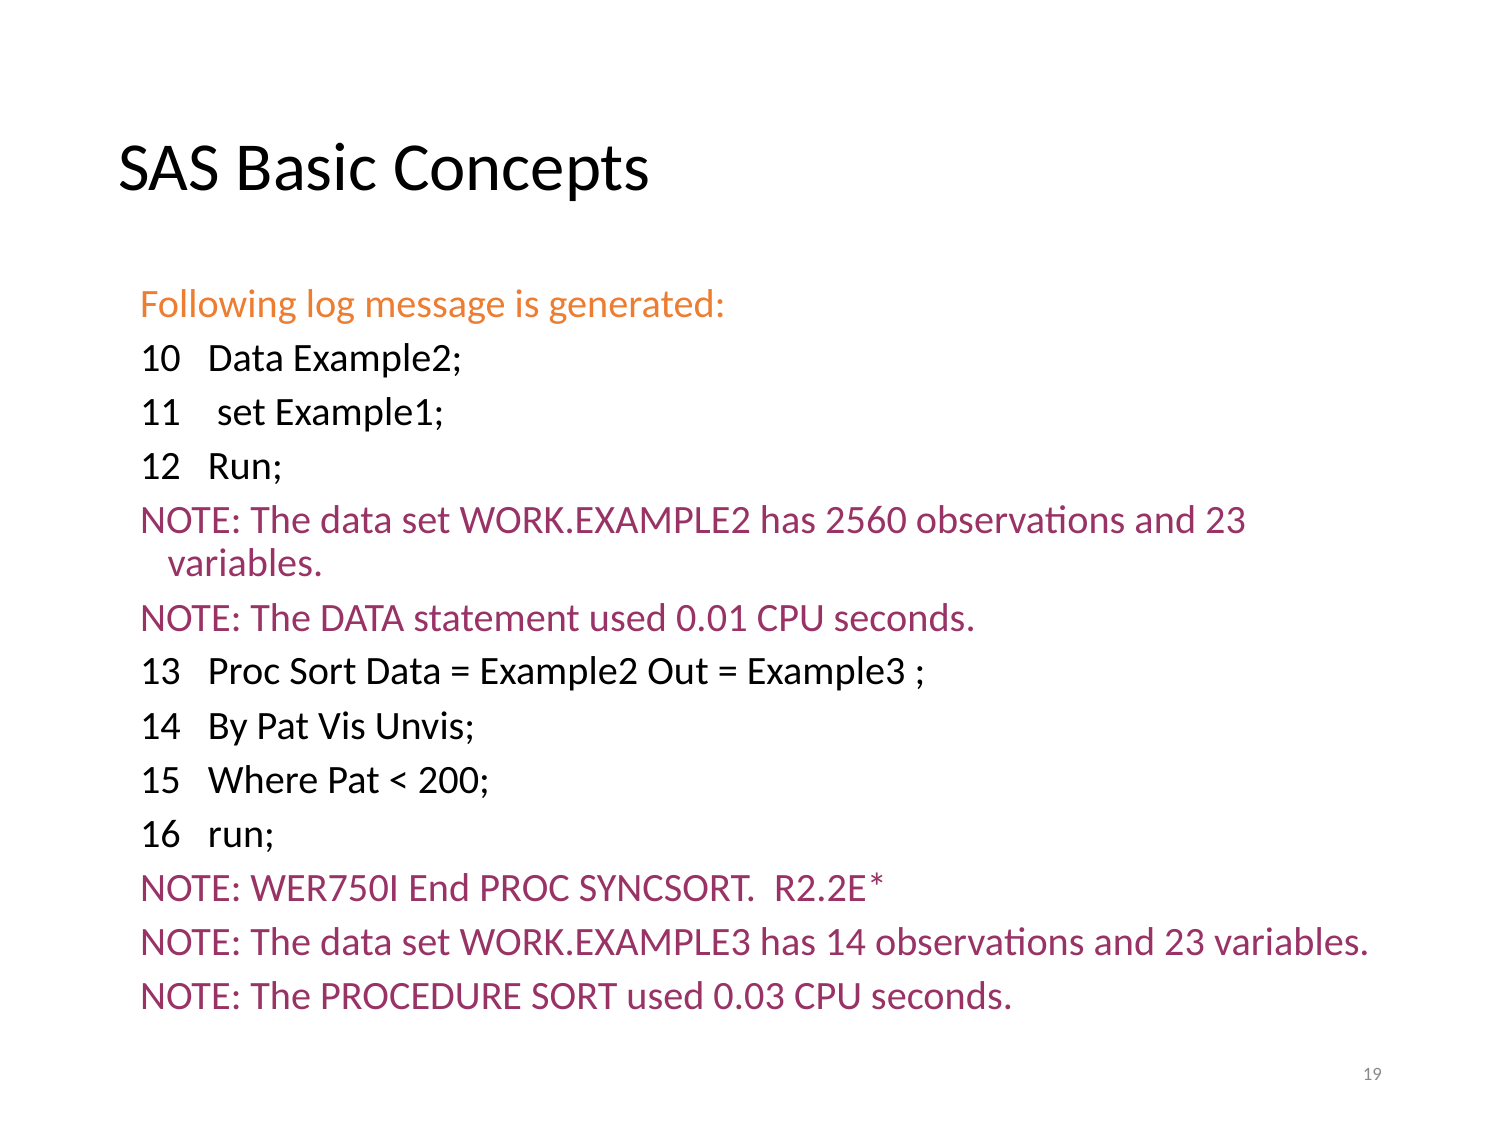

# SAS Basic Concepts
Following log message is generated:
10   Data Example2;
11    set Example1;
12   Run;
NOTE: The data set WORK.EXAMPLE2 has 2560 observations and 23 variables.
NOTE: The DATA statement used 0.01 CPU seconds.
13   Proc Sort Data = Example2 Out = Example3 ;
14   By Pat Vis Unvis;
15   Where Pat < 200;
16   run;
NOTE: WER750I End PROC SYNCSORT.  R2.2E*
NOTE: The data set WORK.EXAMPLE3 has 14 observations and 23 variables.
NOTE: The PROCEDURE SORT used 0.03 CPU seconds.

19